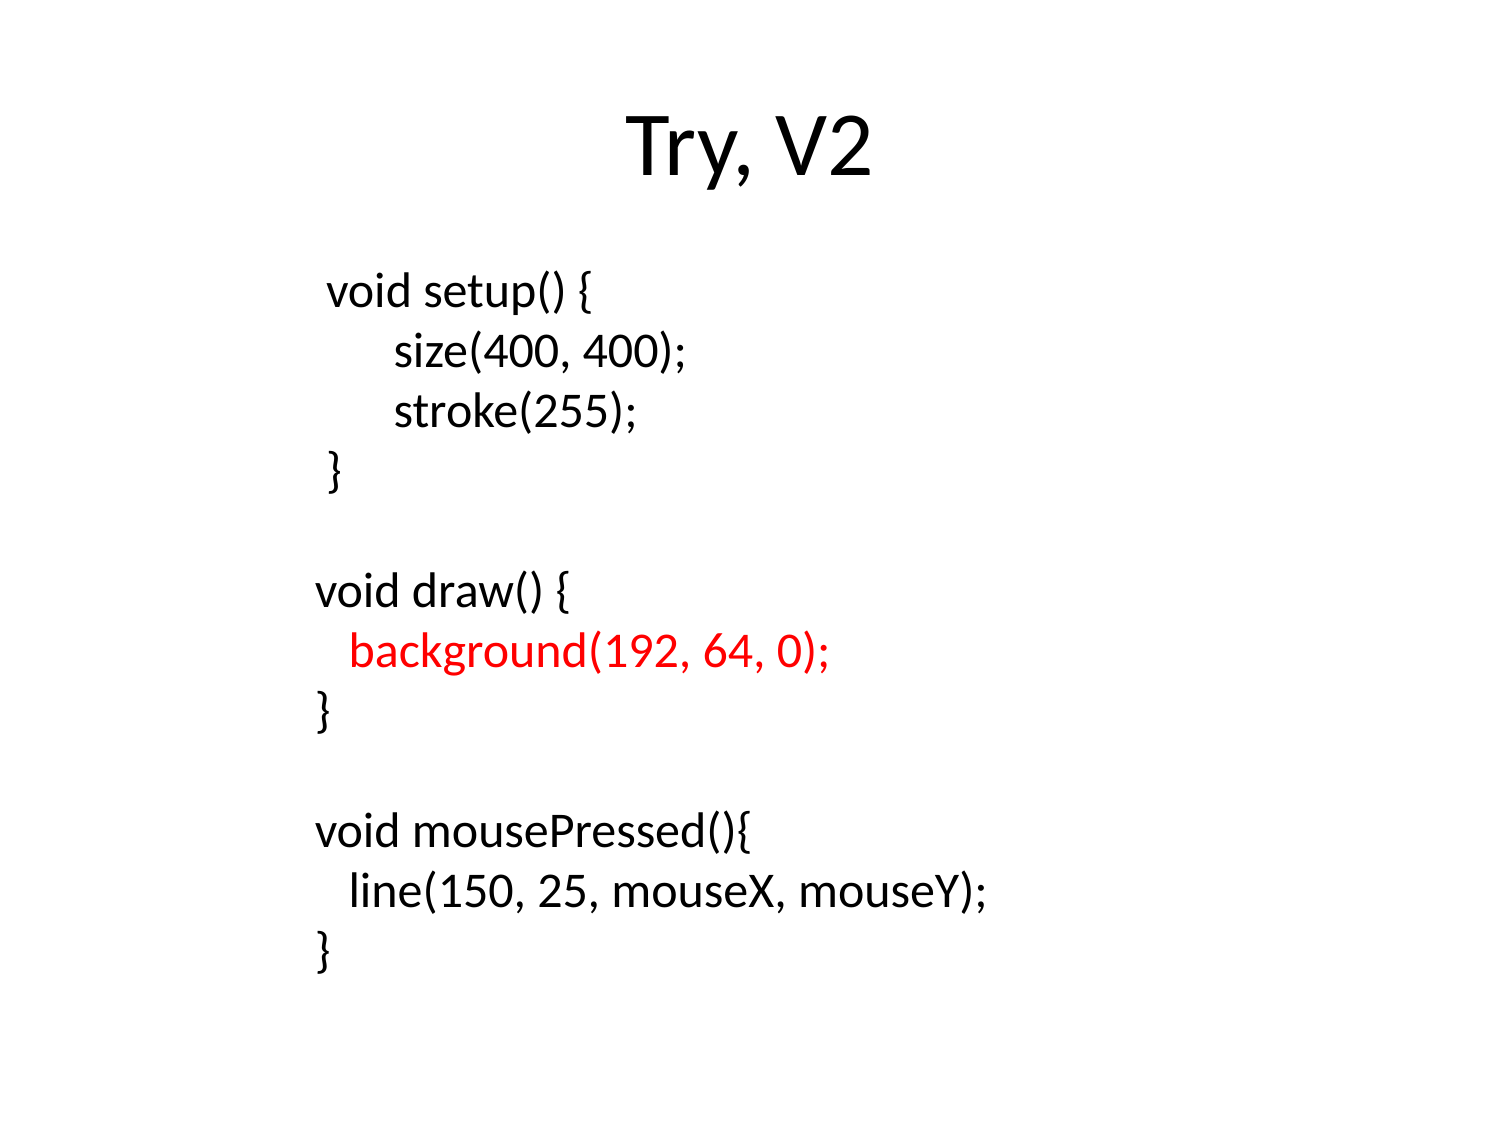

# Try, V2
 void setup() {
       size(400, 400);
       stroke(255);
 }

void draw() {
   background(192, 64, 0);
}

void mousePressed(){
   line(150, 25, mouseX, mouseY);
}